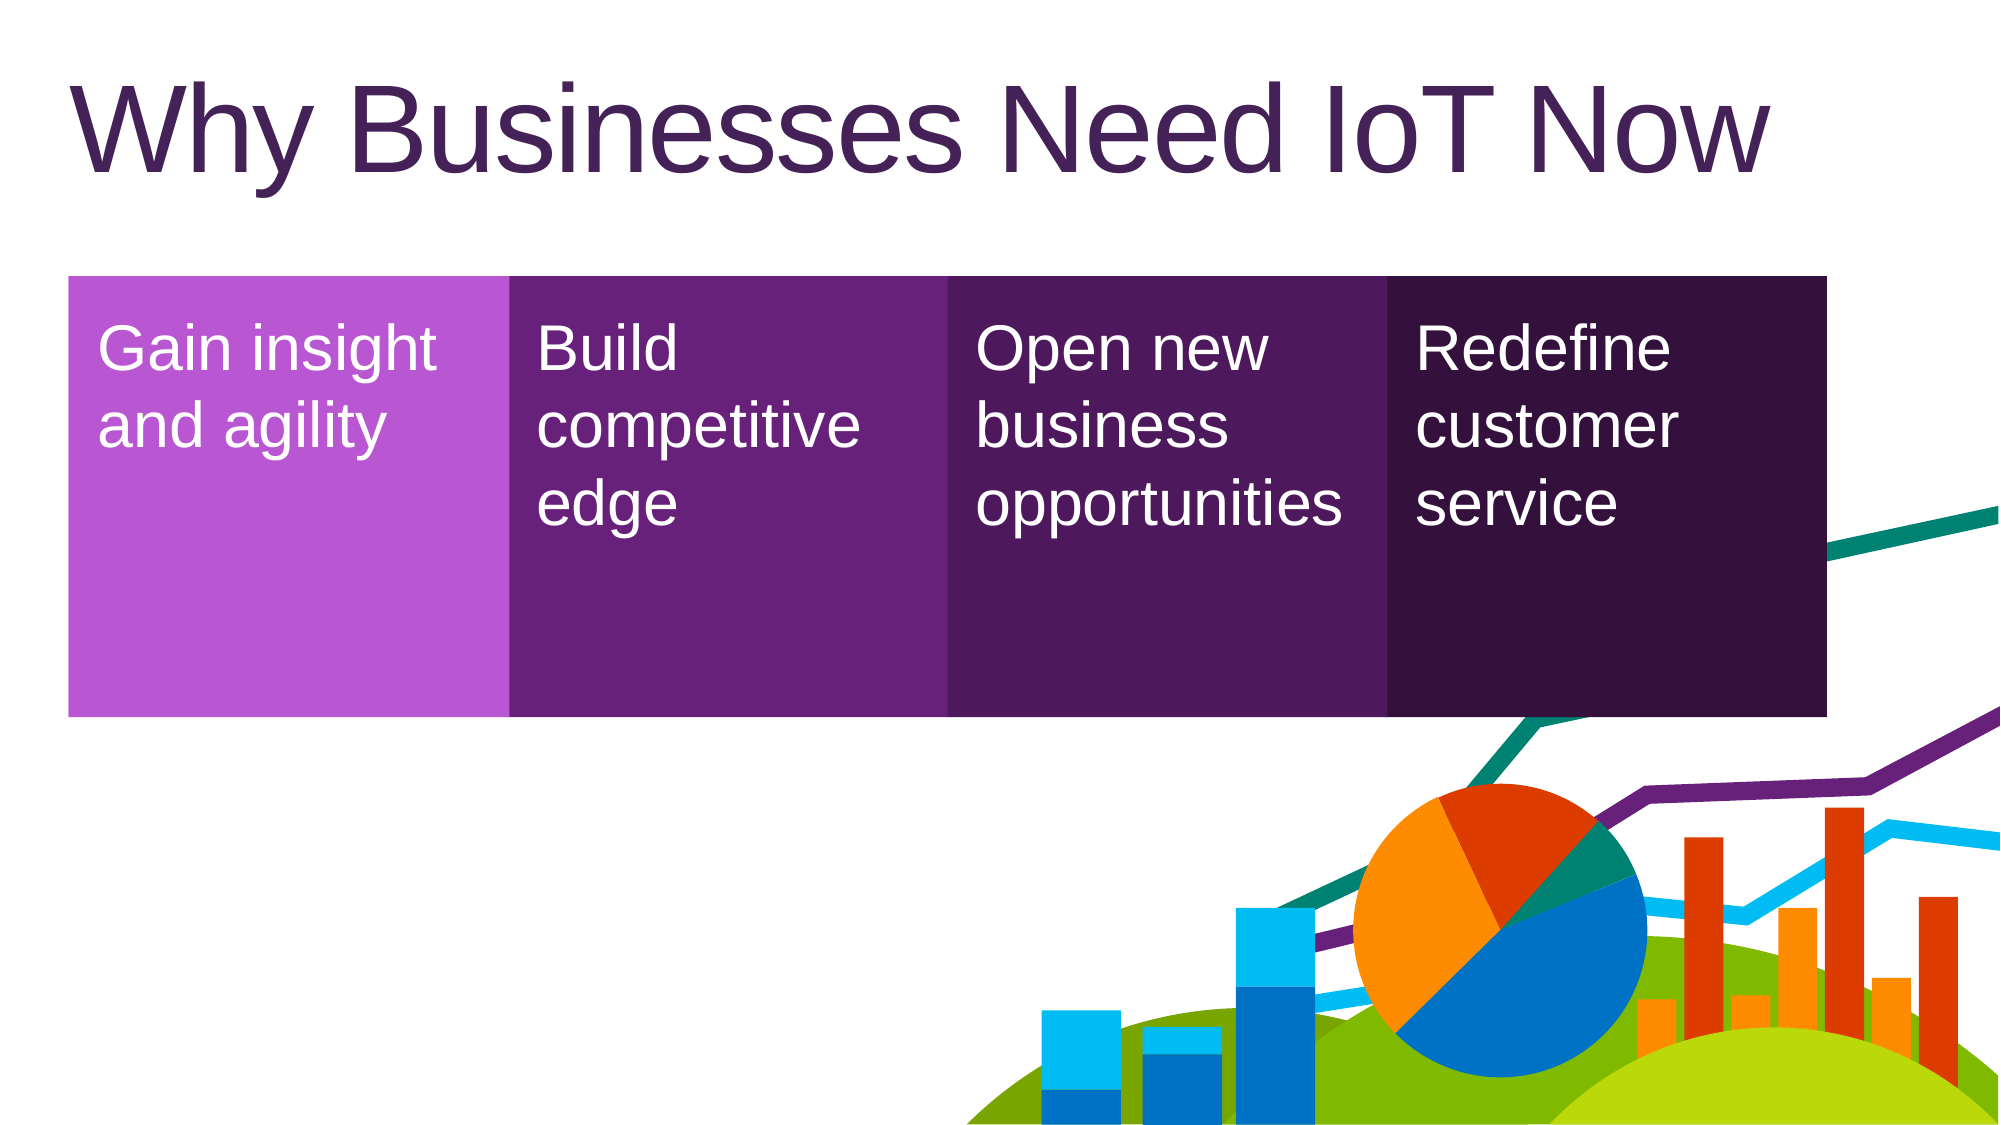

# Why Businesses Need IoT Now

Gain insight and agility
Build competitive edge
Open new business opportunities
Redefine customer service